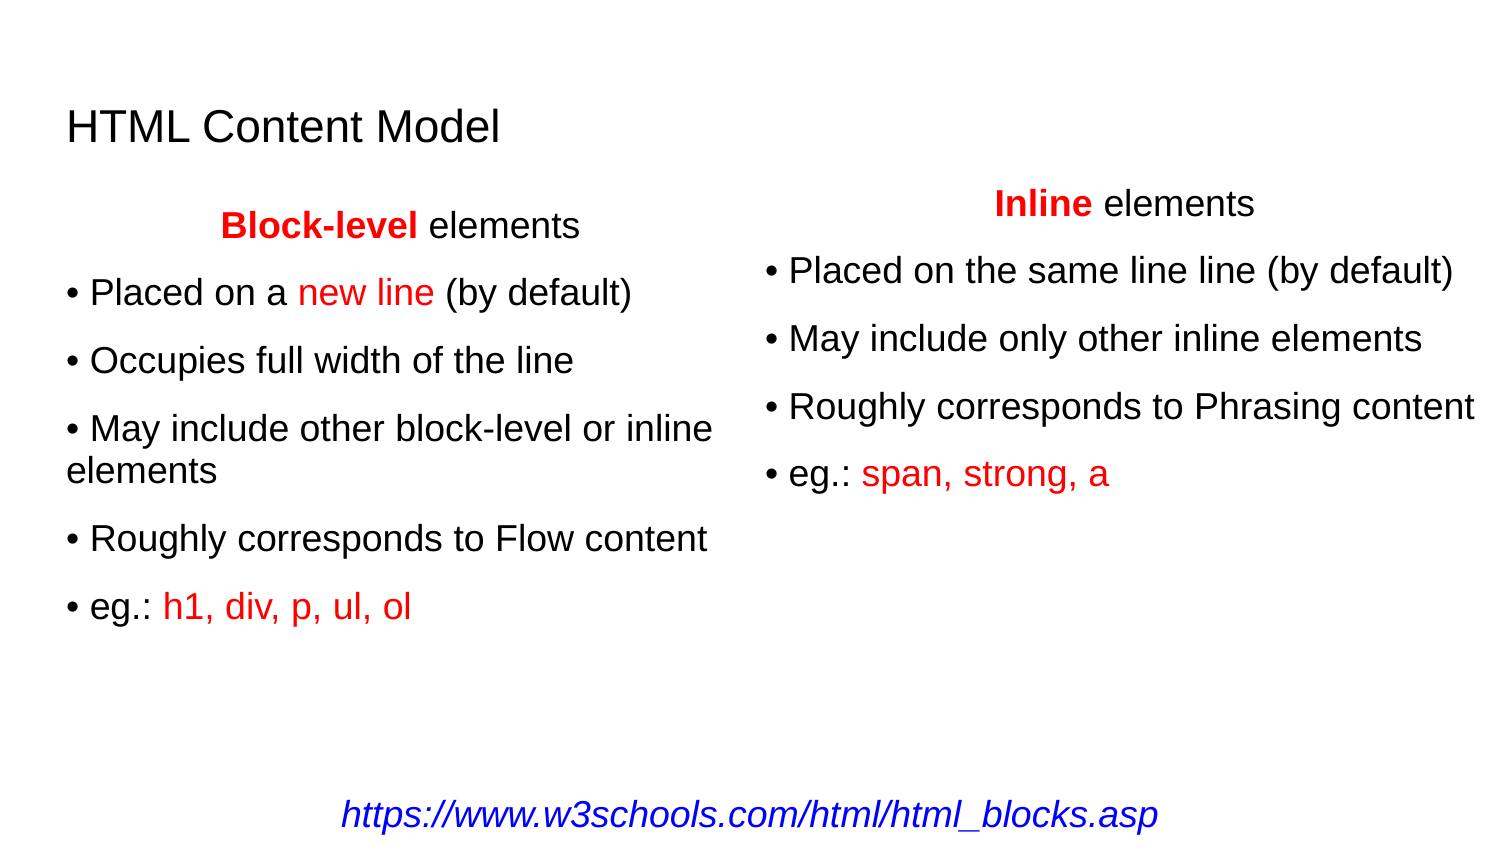

# HTML Content Model
Inline elements
• Placed on the same line line (by default)
• May include only other inline elements
• Roughly corresponds to Phrasing content
• eg.: span, strong, a
Block-level elements
• Placed on a new line (by default)
• Occupies full width of the line
• May include other block-level or inline elements
• Roughly corresponds to Flow content
• eg.: h1, div, p, ul, ol
https://www.w3schools.com/html/html_blocks.asp